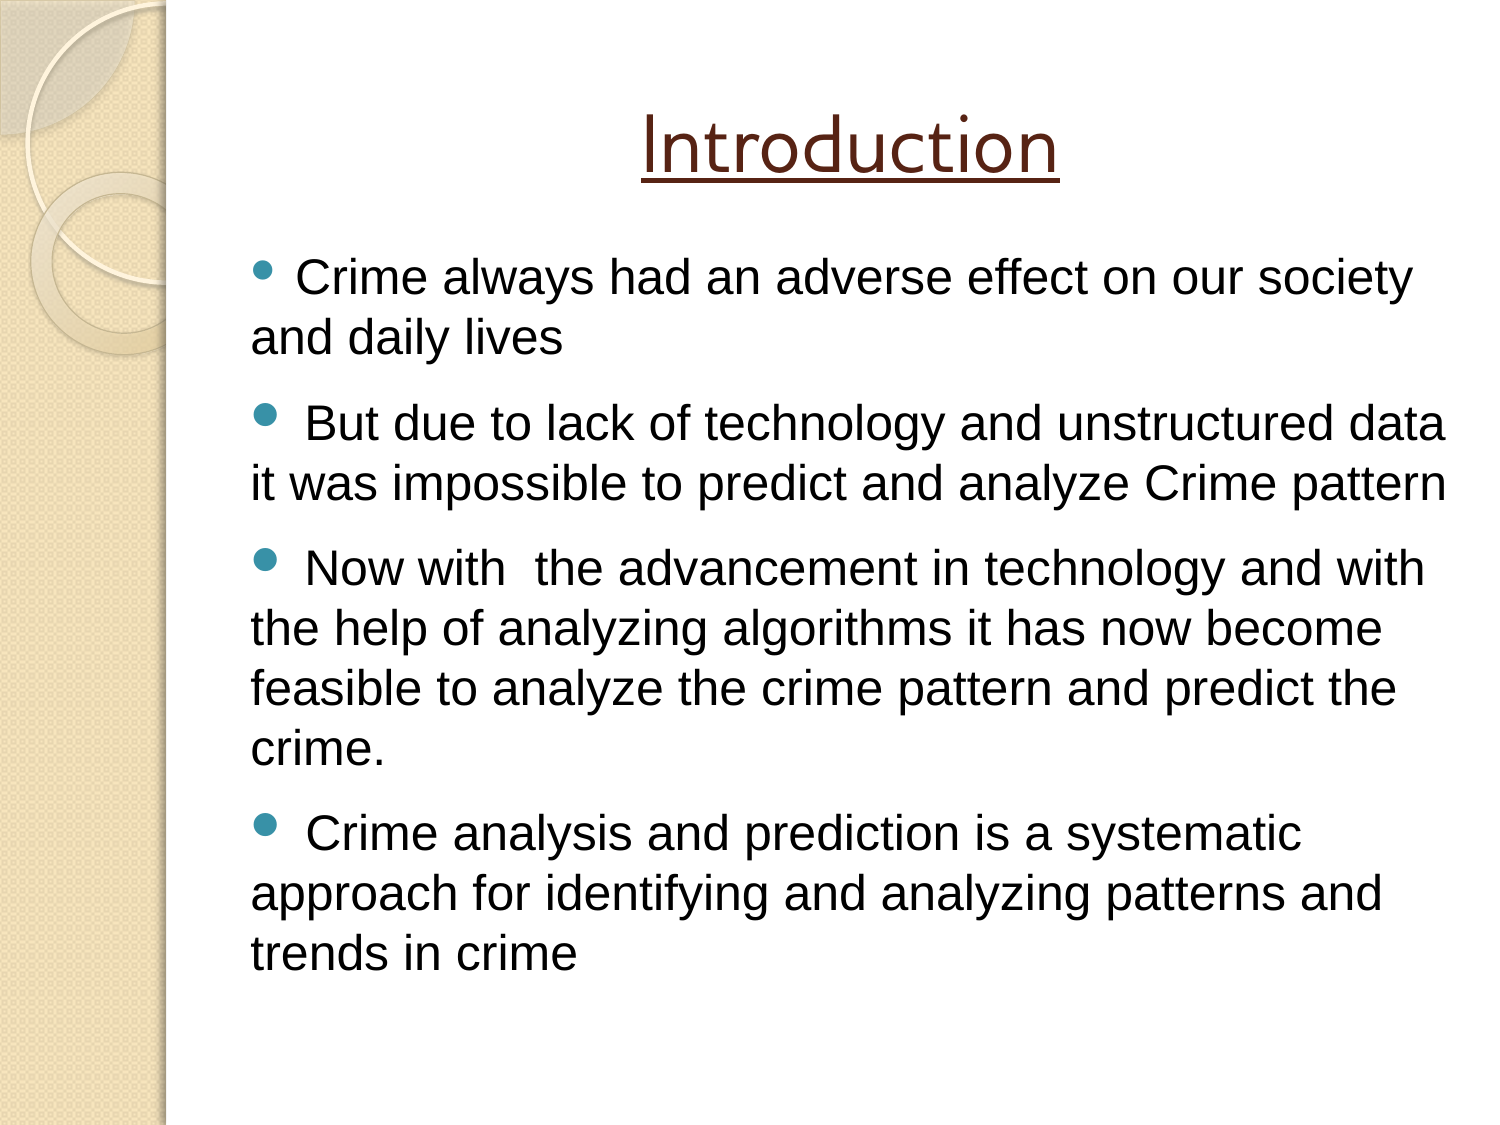

# Introduction
 Crime always had an adverse effect on our society and daily lives
 But due to lack of technology and unstructured data it was impossible to predict and analyze Crime pattern
 Now with  the advancement in technology and with the help of analyzing algorithms it has now become feasible to analyze the crime pattern and predict the crime.
 Crime analysis and prediction is a systematic approach for identifying and analyzing patterns and trends in crime